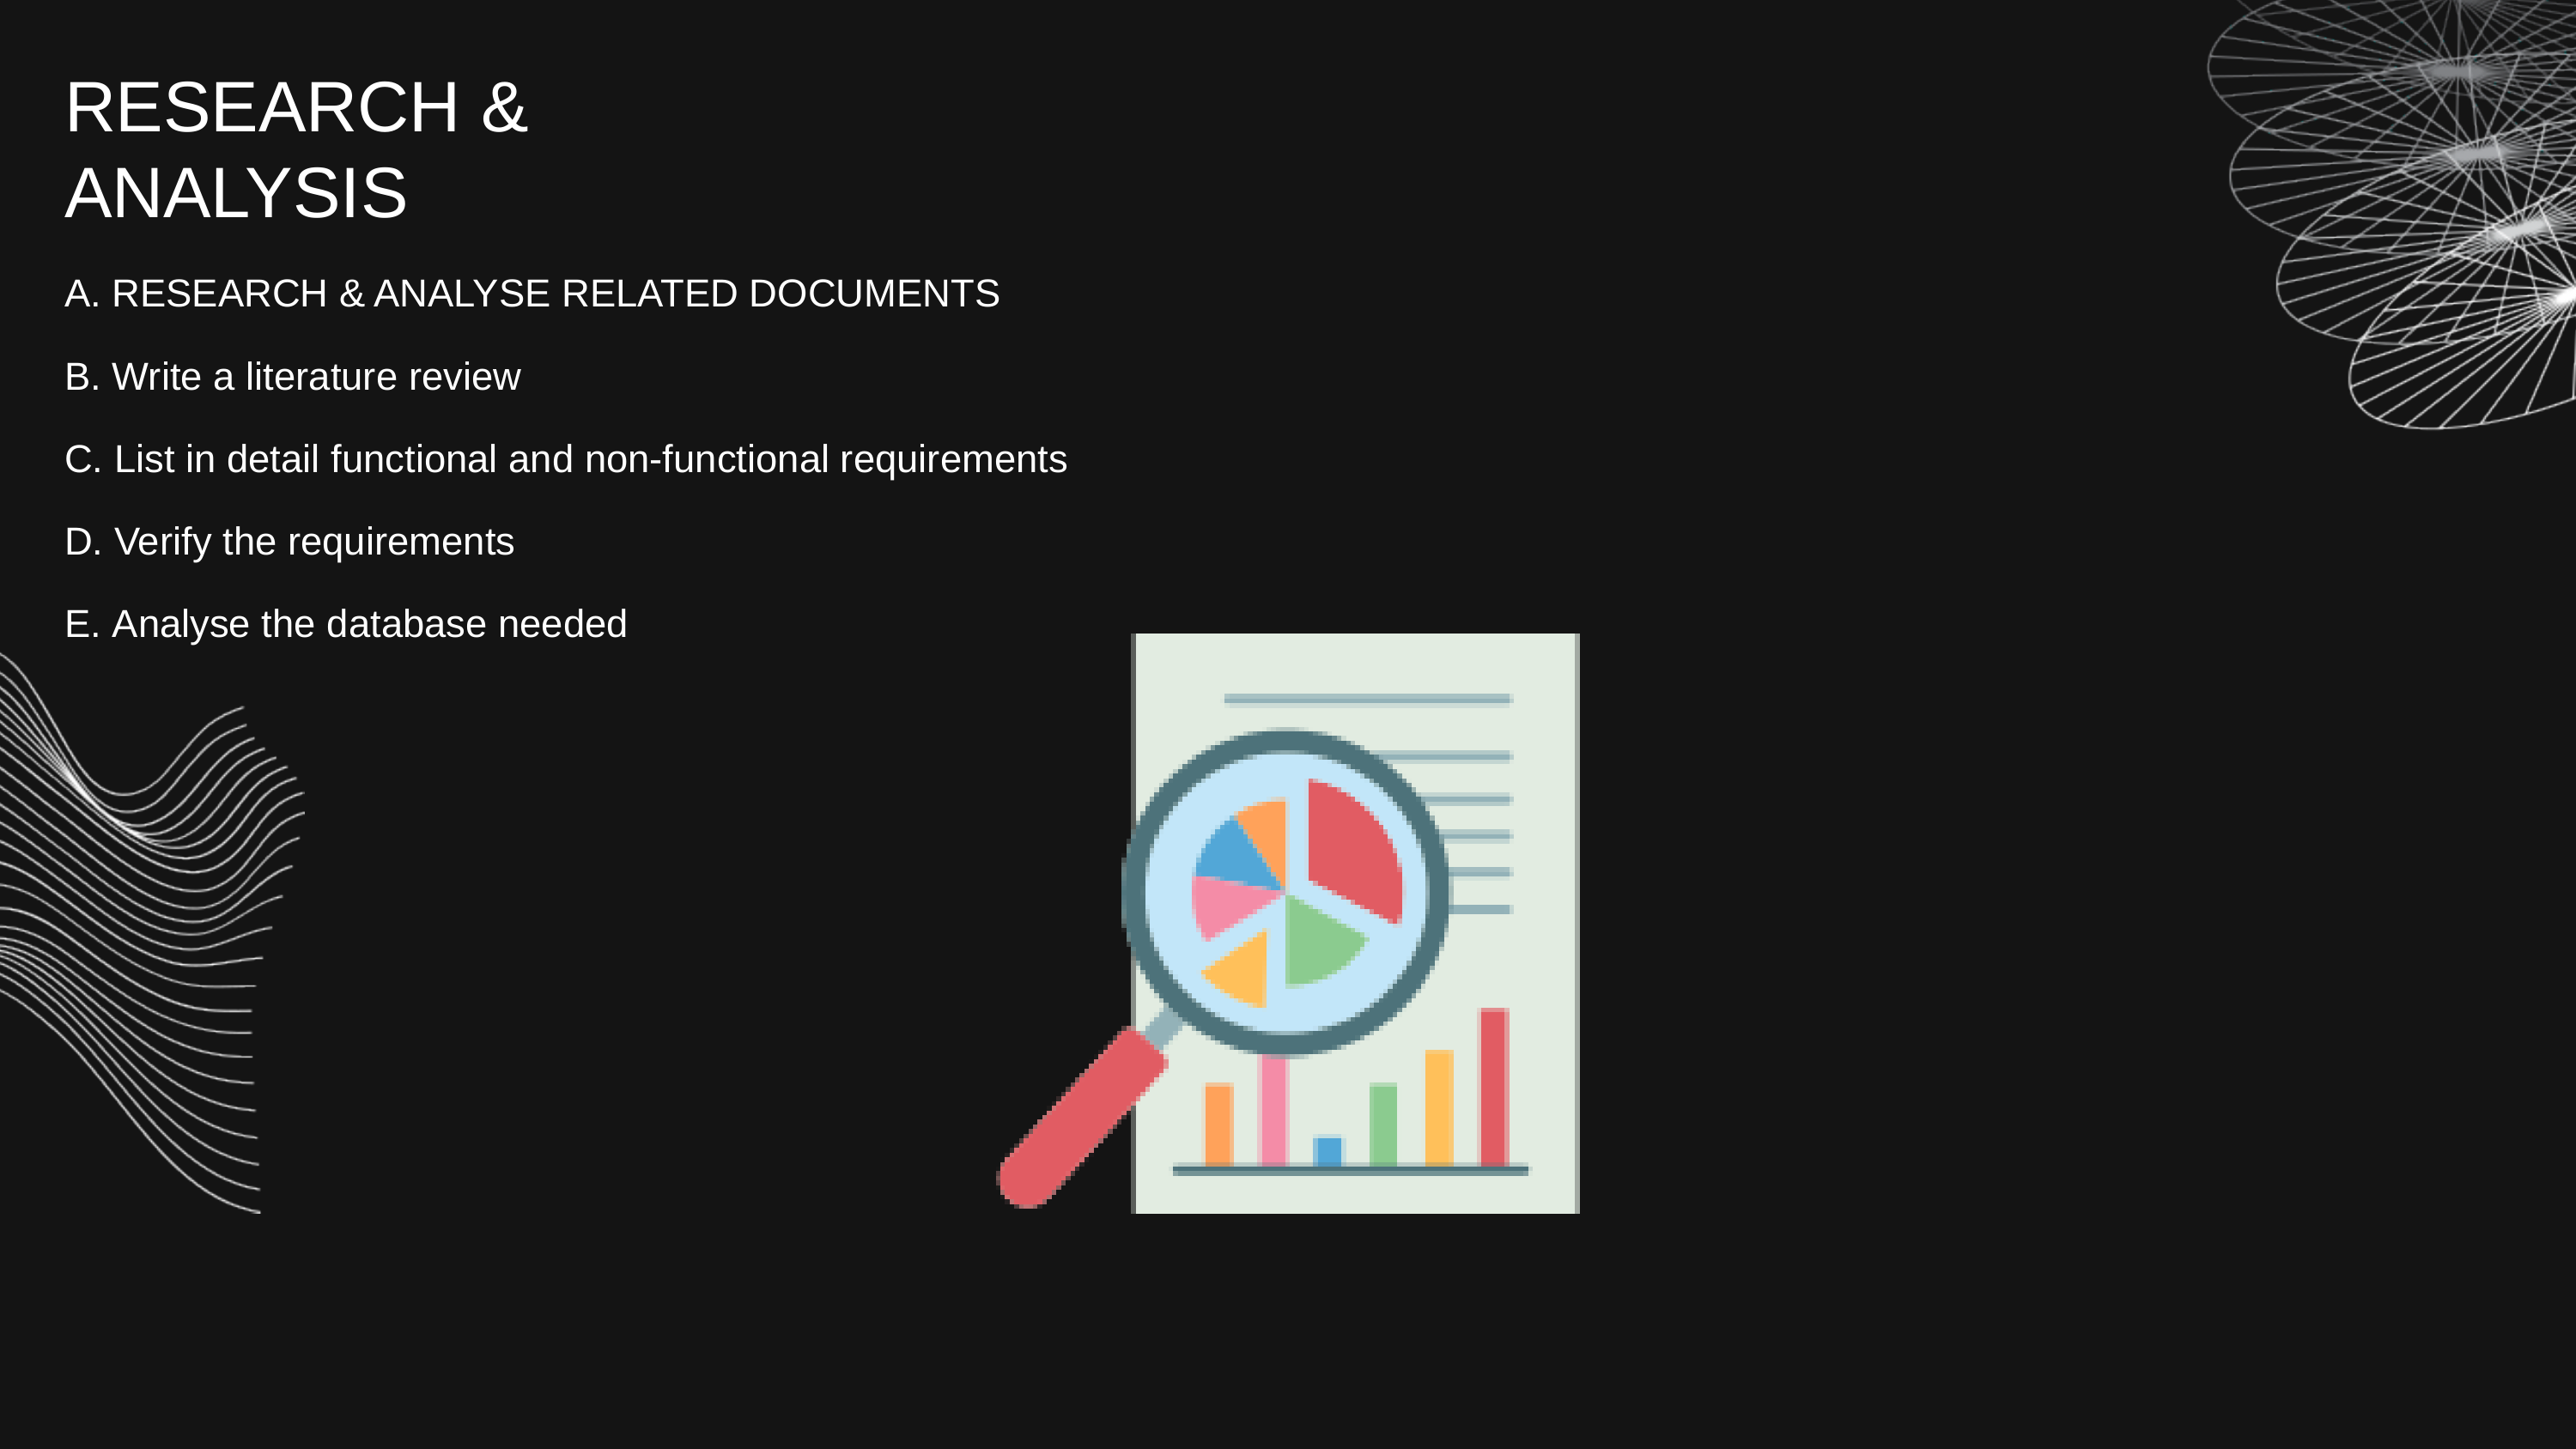

RESEARCH & ANALYSIS
A. RESEARCH & ANALYSE RELATED DOCUMENTS
B. Write a literature review
C. List in detail functional and non-functional requirements
D. Verify the requirements
E. Analyse the database needed